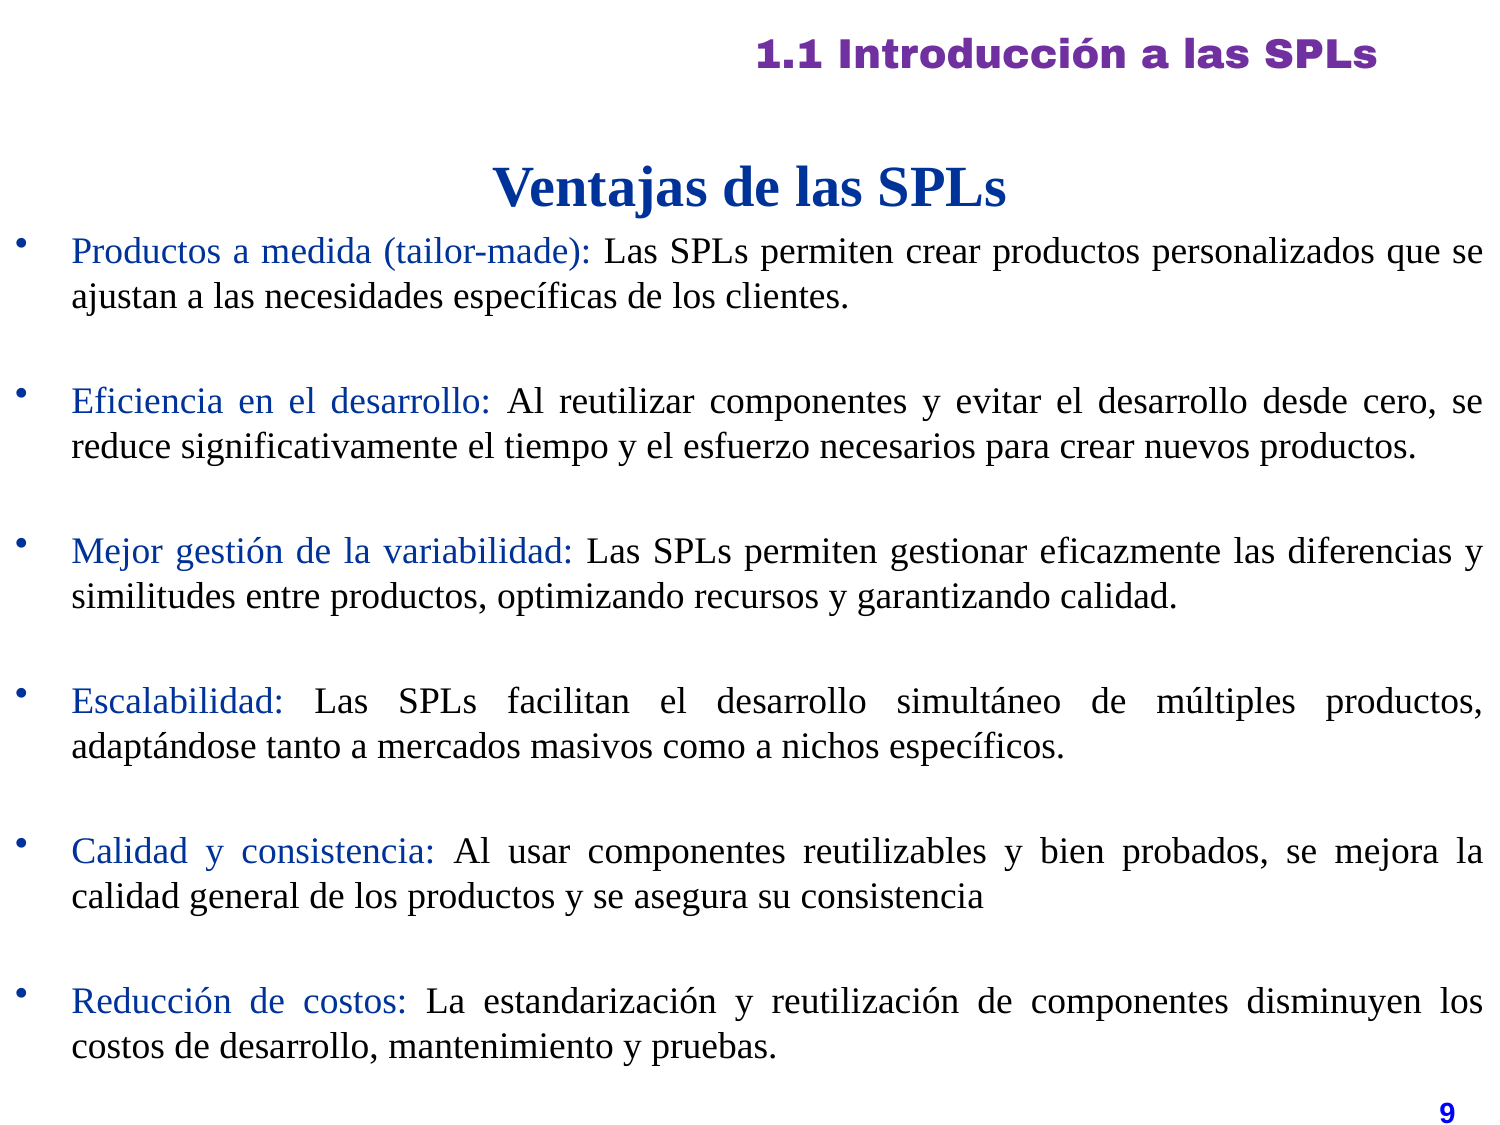

# 1.1 Introducción a las SPLs
Ventajas de las SPLs
Productos a medida (tailor-made): Las SPLs permiten crear productos personalizados que se ajustan a las necesidades específicas de los clientes.

Eficiencia en el desarrollo: Al reutilizar componentes y evitar el desarrollo desde cero, se reduce significativamente el tiempo y el esfuerzo necesarios para crear nuevos productos.

Mejor gestión de la variabilidad: Las SPLs permiten gestionar eficazmente las diferencias y similitudes entre productos, optimizando recursos y garantizando calidad.

Escalabilidad: Las SPLs facilitan el desarrollo simultáneo de múltiples productos, adaptándose tanto a mercados masivos como a nichos específicos.

Calidad y consistencia: Al usar componentes reutilizables y bien probados, se mejora la calidad general de los productos y se asegura su consistencia

Reducción de costos: La estandarización y reutilización de componentes disminuyen los costos de desarrollo, mantenimiento y pruebas.